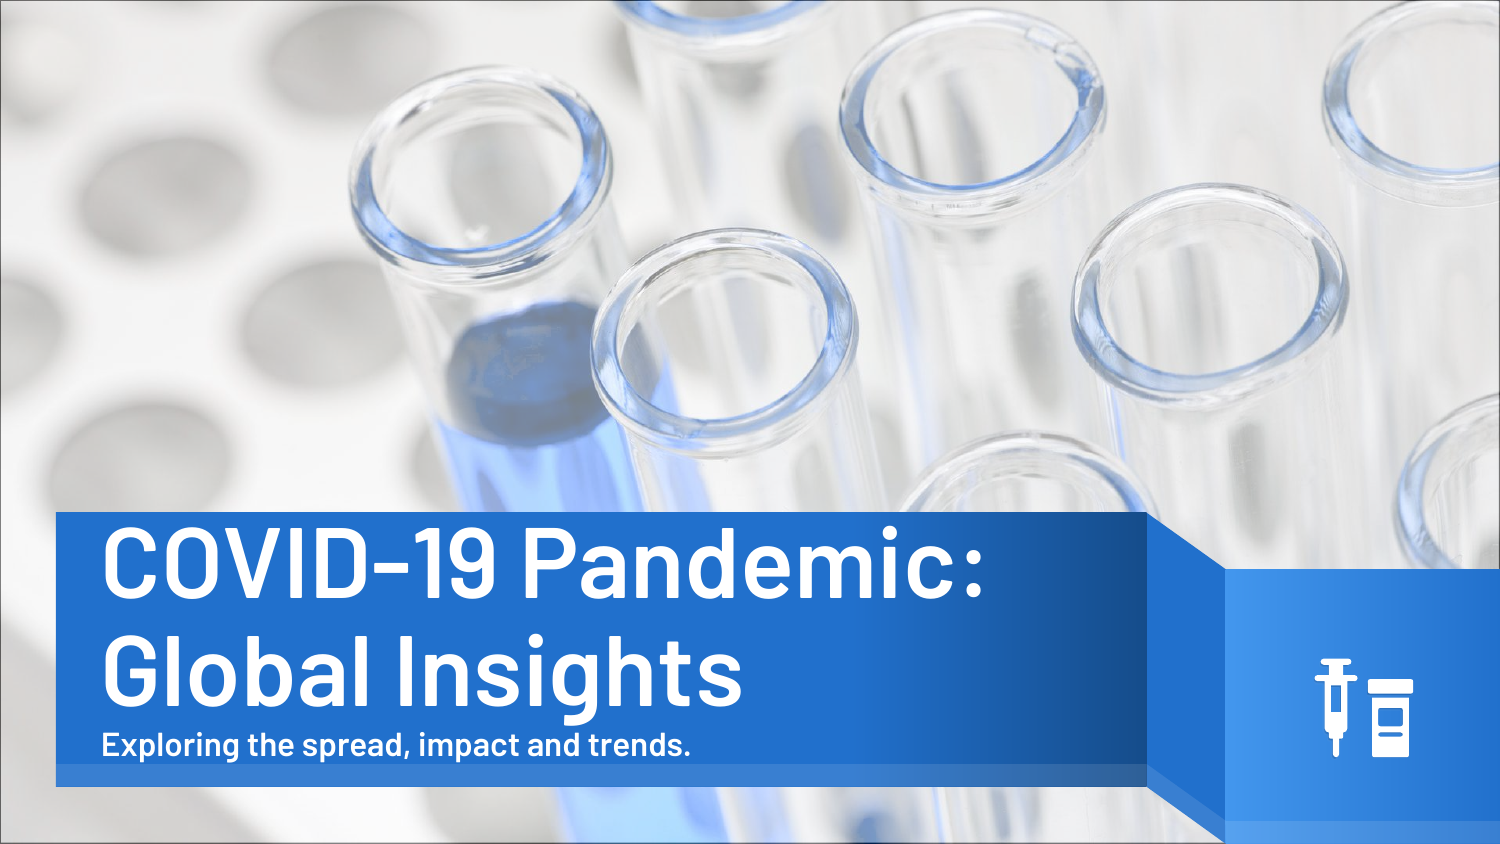

# COVID-19 Pandemic: Global Insights Exploring the spread, impact and trends.